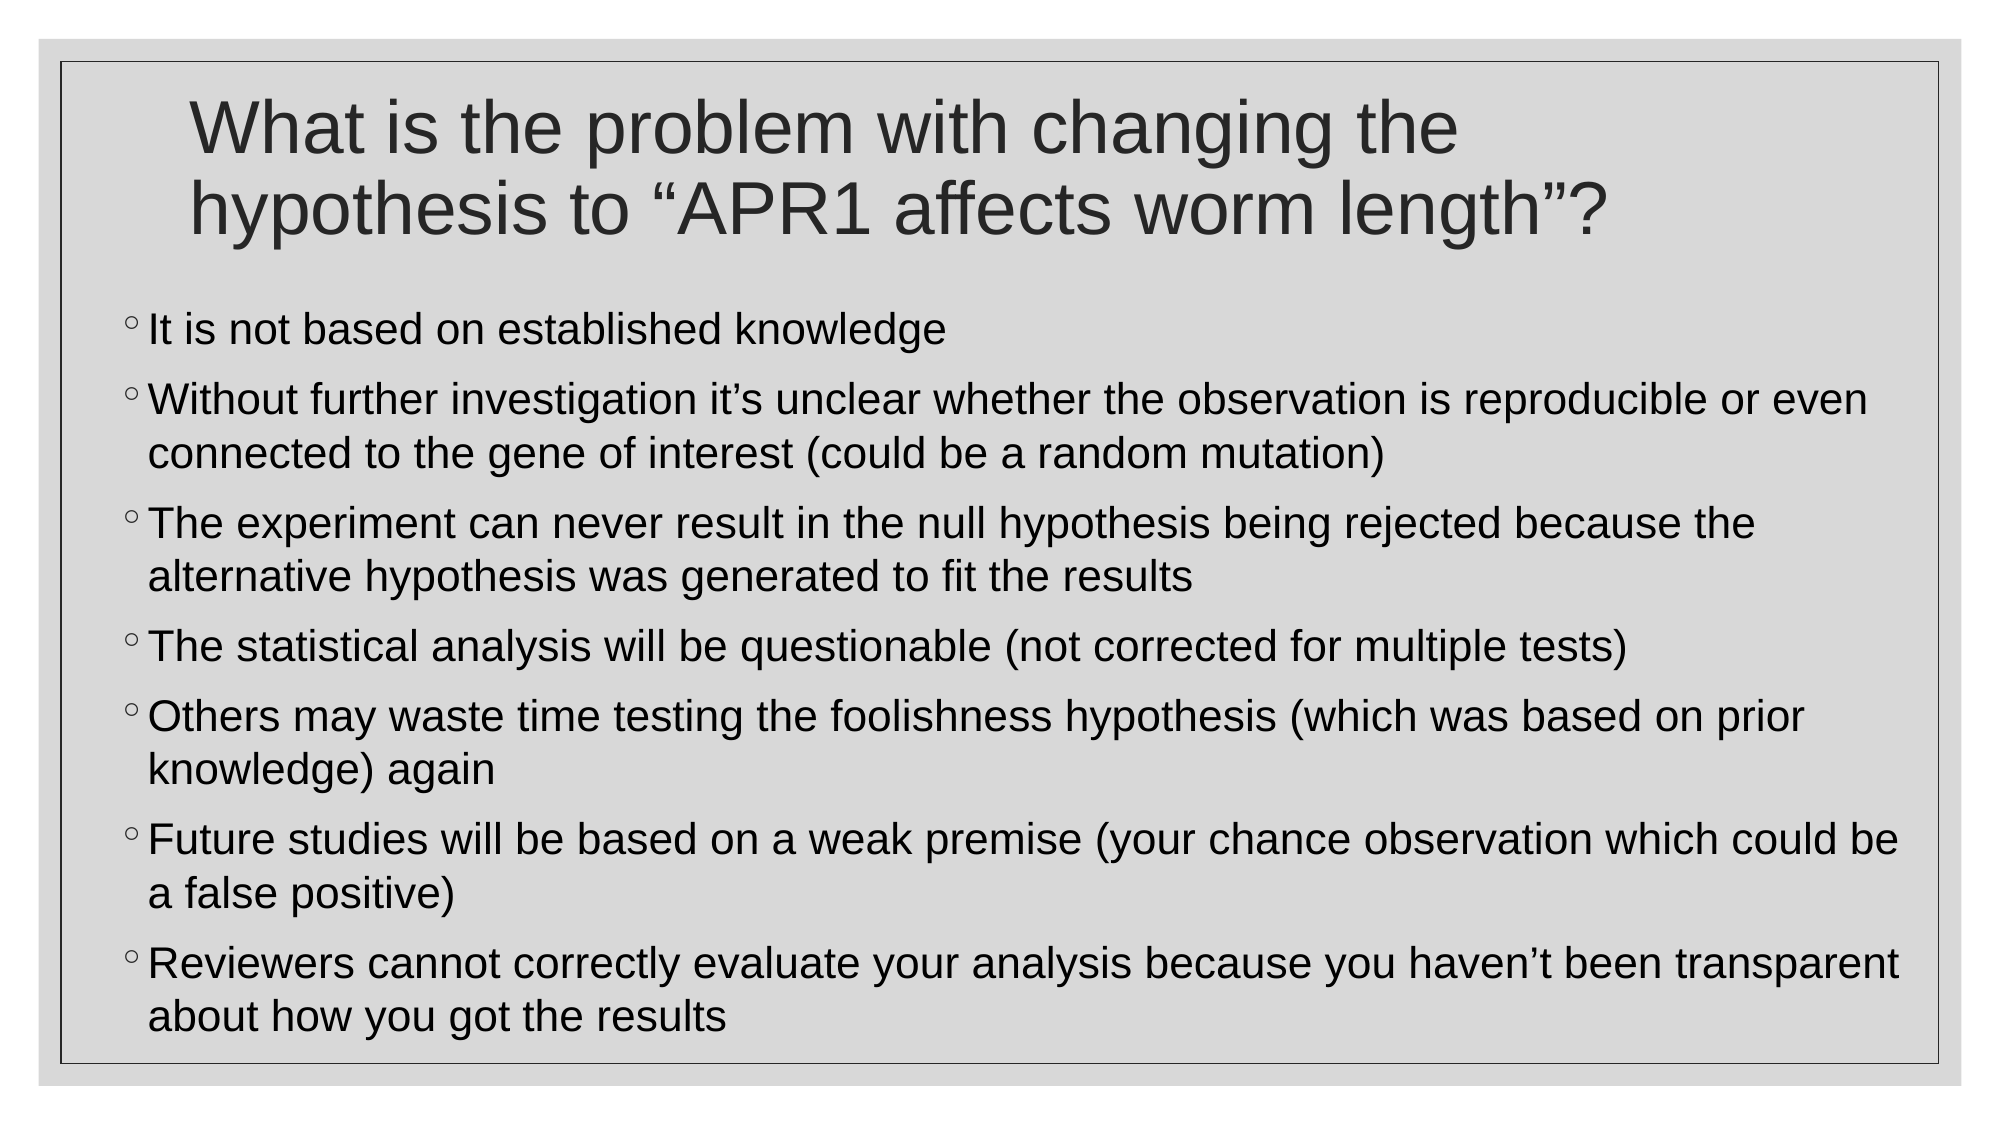

# What is the problem with changing the hypothesis to “APR1 affects worm length”?
It is not based on established knowledge
Without further investigation it’s unclear whether the observation is reproducible or even connected to the gene of interest (could be a random mutation)
The experiment can never result in the null hypothesis being rejected because the alternative hypothesis was generated to fit the results
The statistical analysis will be questionable (not corrected for multiple tests)
Others may waste time testing the foolishness hypothesis (which was based on prior knowledge) again
Future studies will be based on a weak premise (your chance observation which could be a false positive)
Reviewers cannot correctly evaluate your analysis because you haven’t been transparent about how you got the results